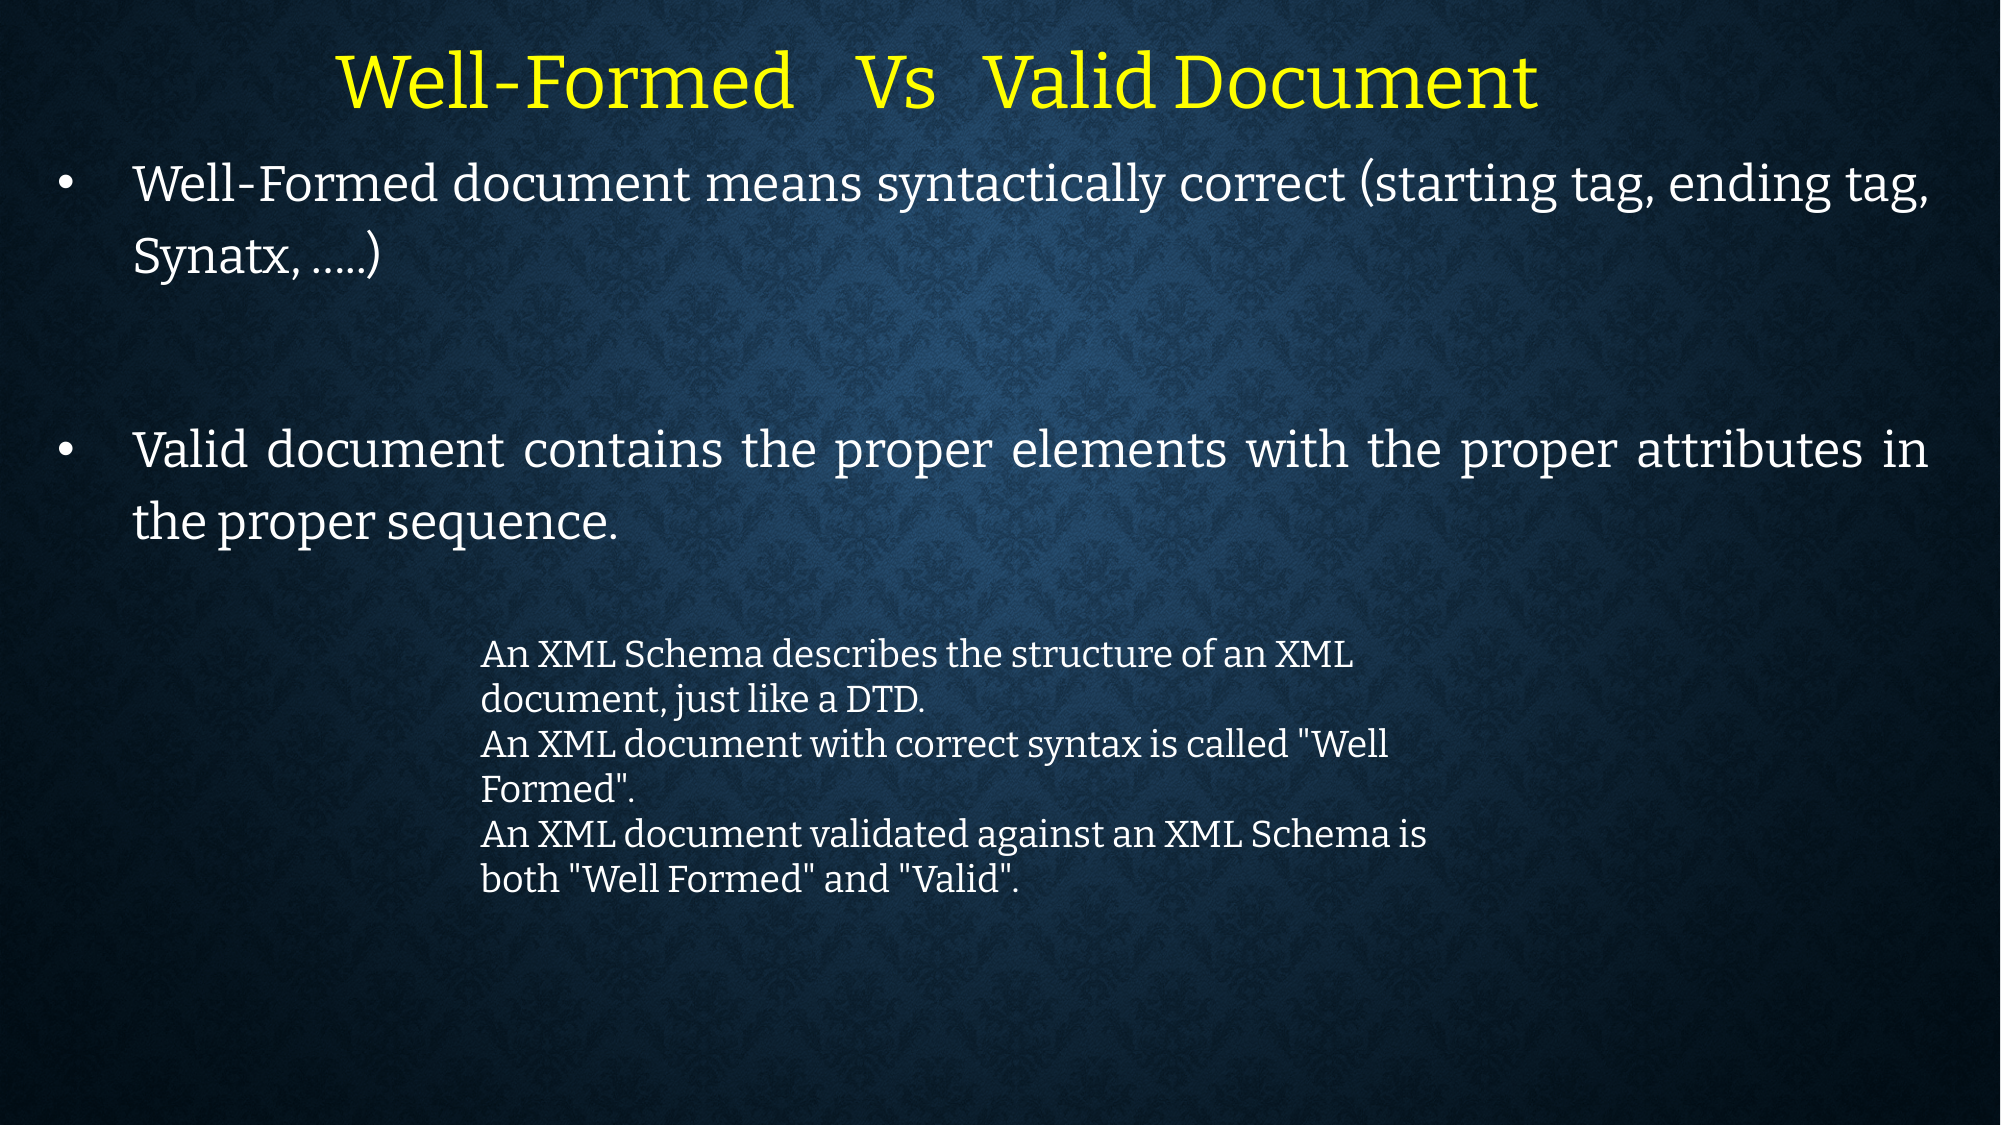

Well-Formed    Vs   Valid Document
Well-Formed document means syntactically correct (starting tag, ending tag, Synatx, …..)

Valid document contains the proper elements with the proper attributes in the proper sequence.

An XML Schema describes the structure of an XML document, just like a DTD.
An XML document with correct syntax is called "Well Formed".
An XML document validated against an XML Schema is both "Well Formed" and "Valid".